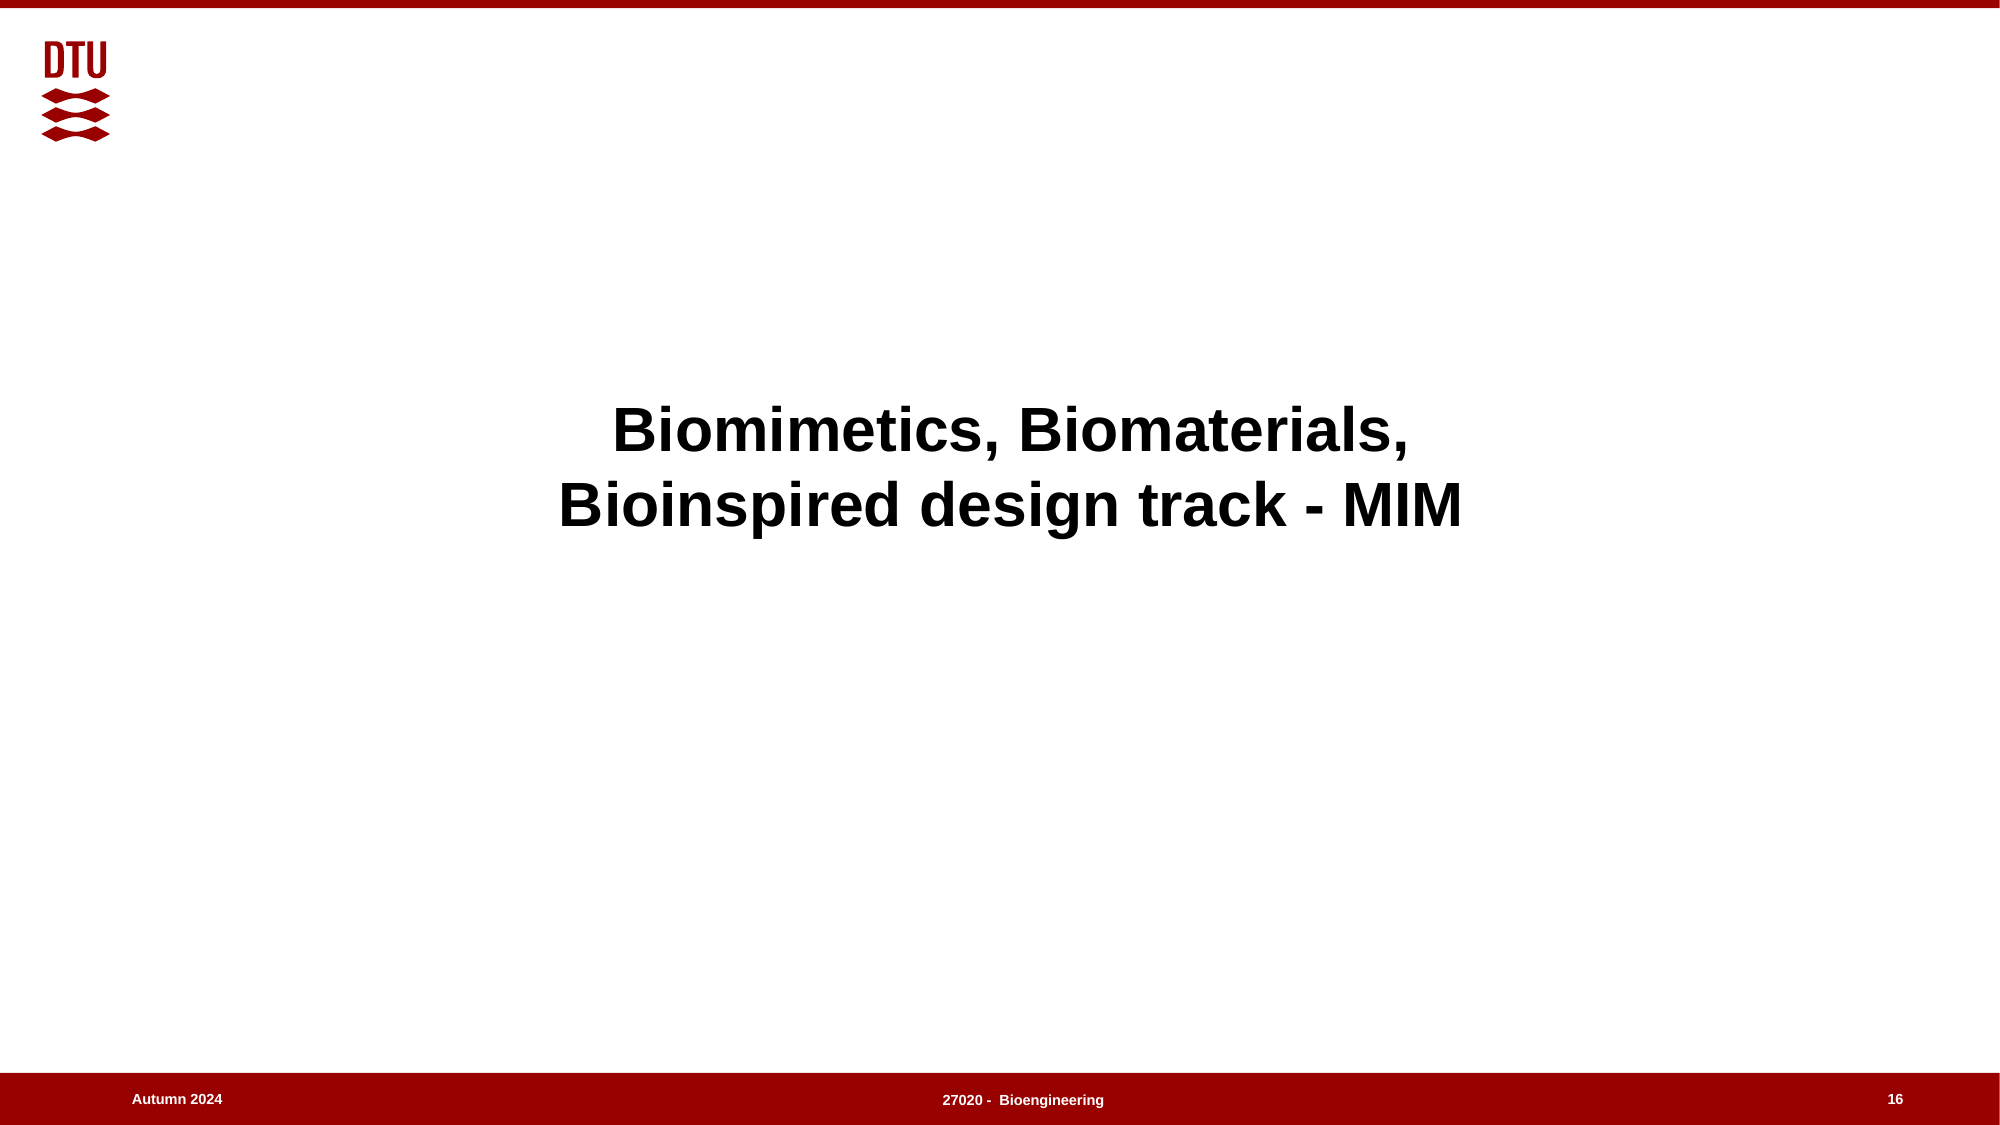

Biomimetics, Biomaterials, Bioinspired design track - MIM
16